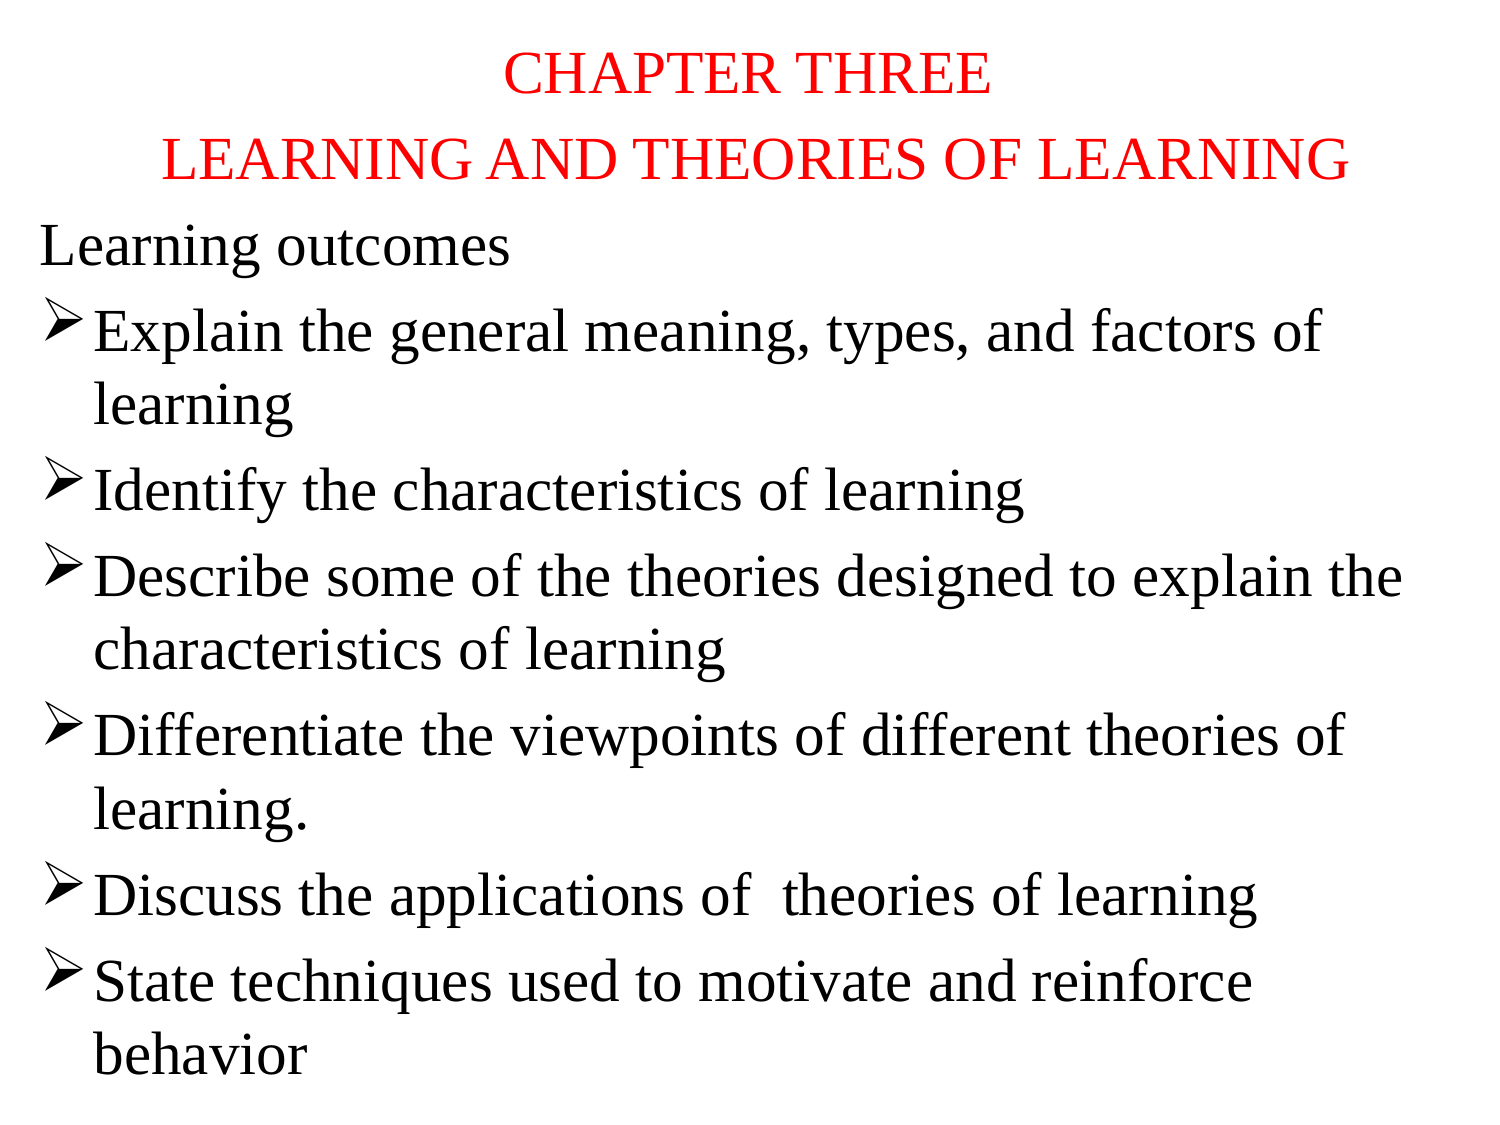

CHAPTER THREE
LEARNING AND THEORIES OF LEARNING
Learning outcomes
Explain the general meaning, types, and factors of learning
Identify the characteristics of learning
Describe some of the theories designed to explain the characteristics of learning
Differentiate the viewpoints of different theories of learning.
Discuss the applications of  theories of learning
State techniques used to motivate and reinforce behavior